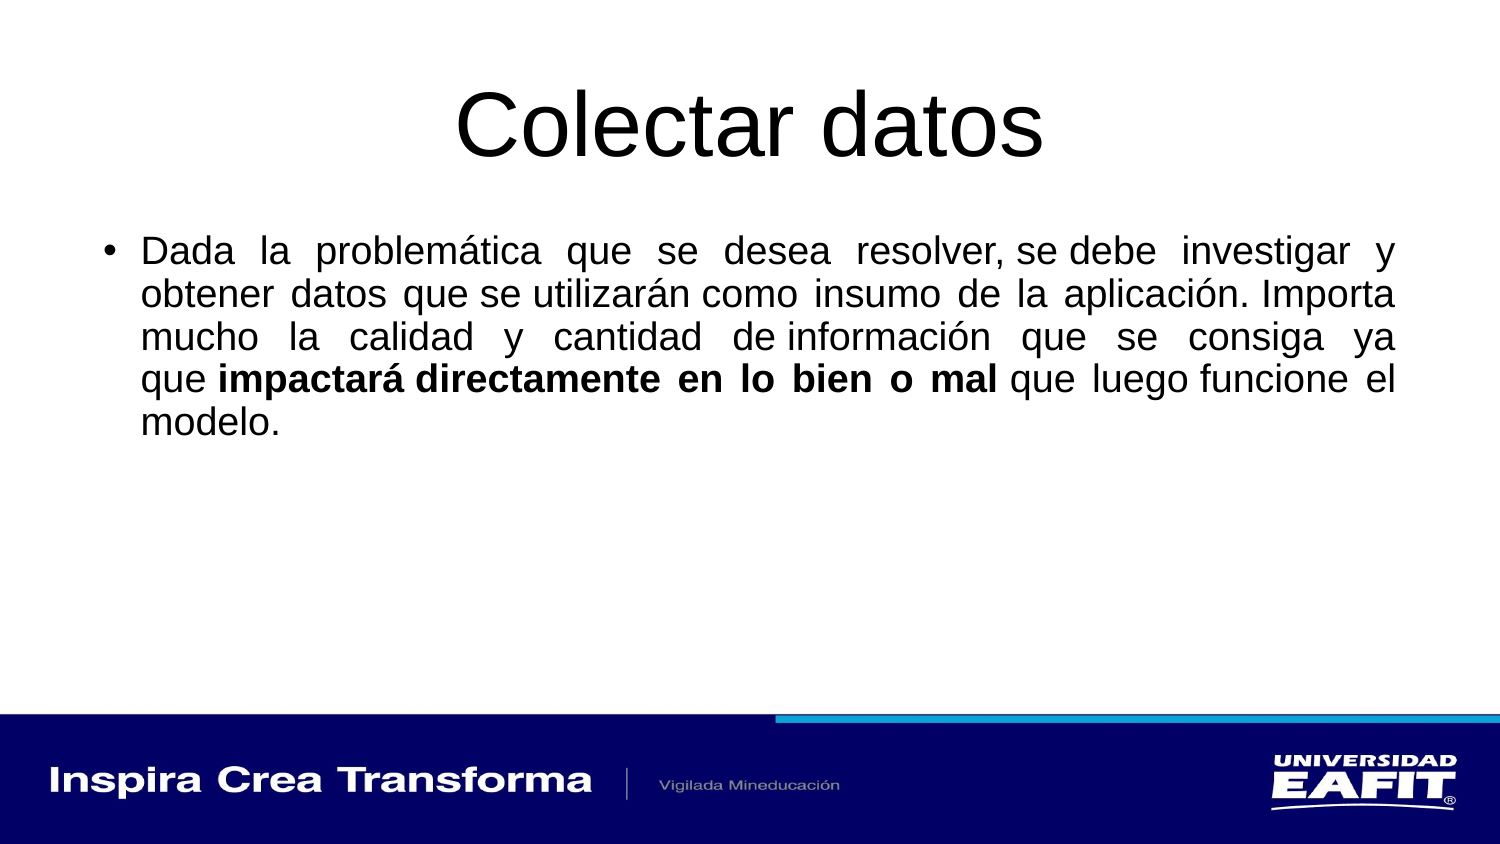

# Colectar datos
Dada la problemática que se desea resolver, se debe investigar y obtener datos que se utilizarán como insumo de la aplicación. Importa mucho la calidad y cantidad de información que se consiga ya que impactará directamente en lo bien o mal que luego funcione el modelo.